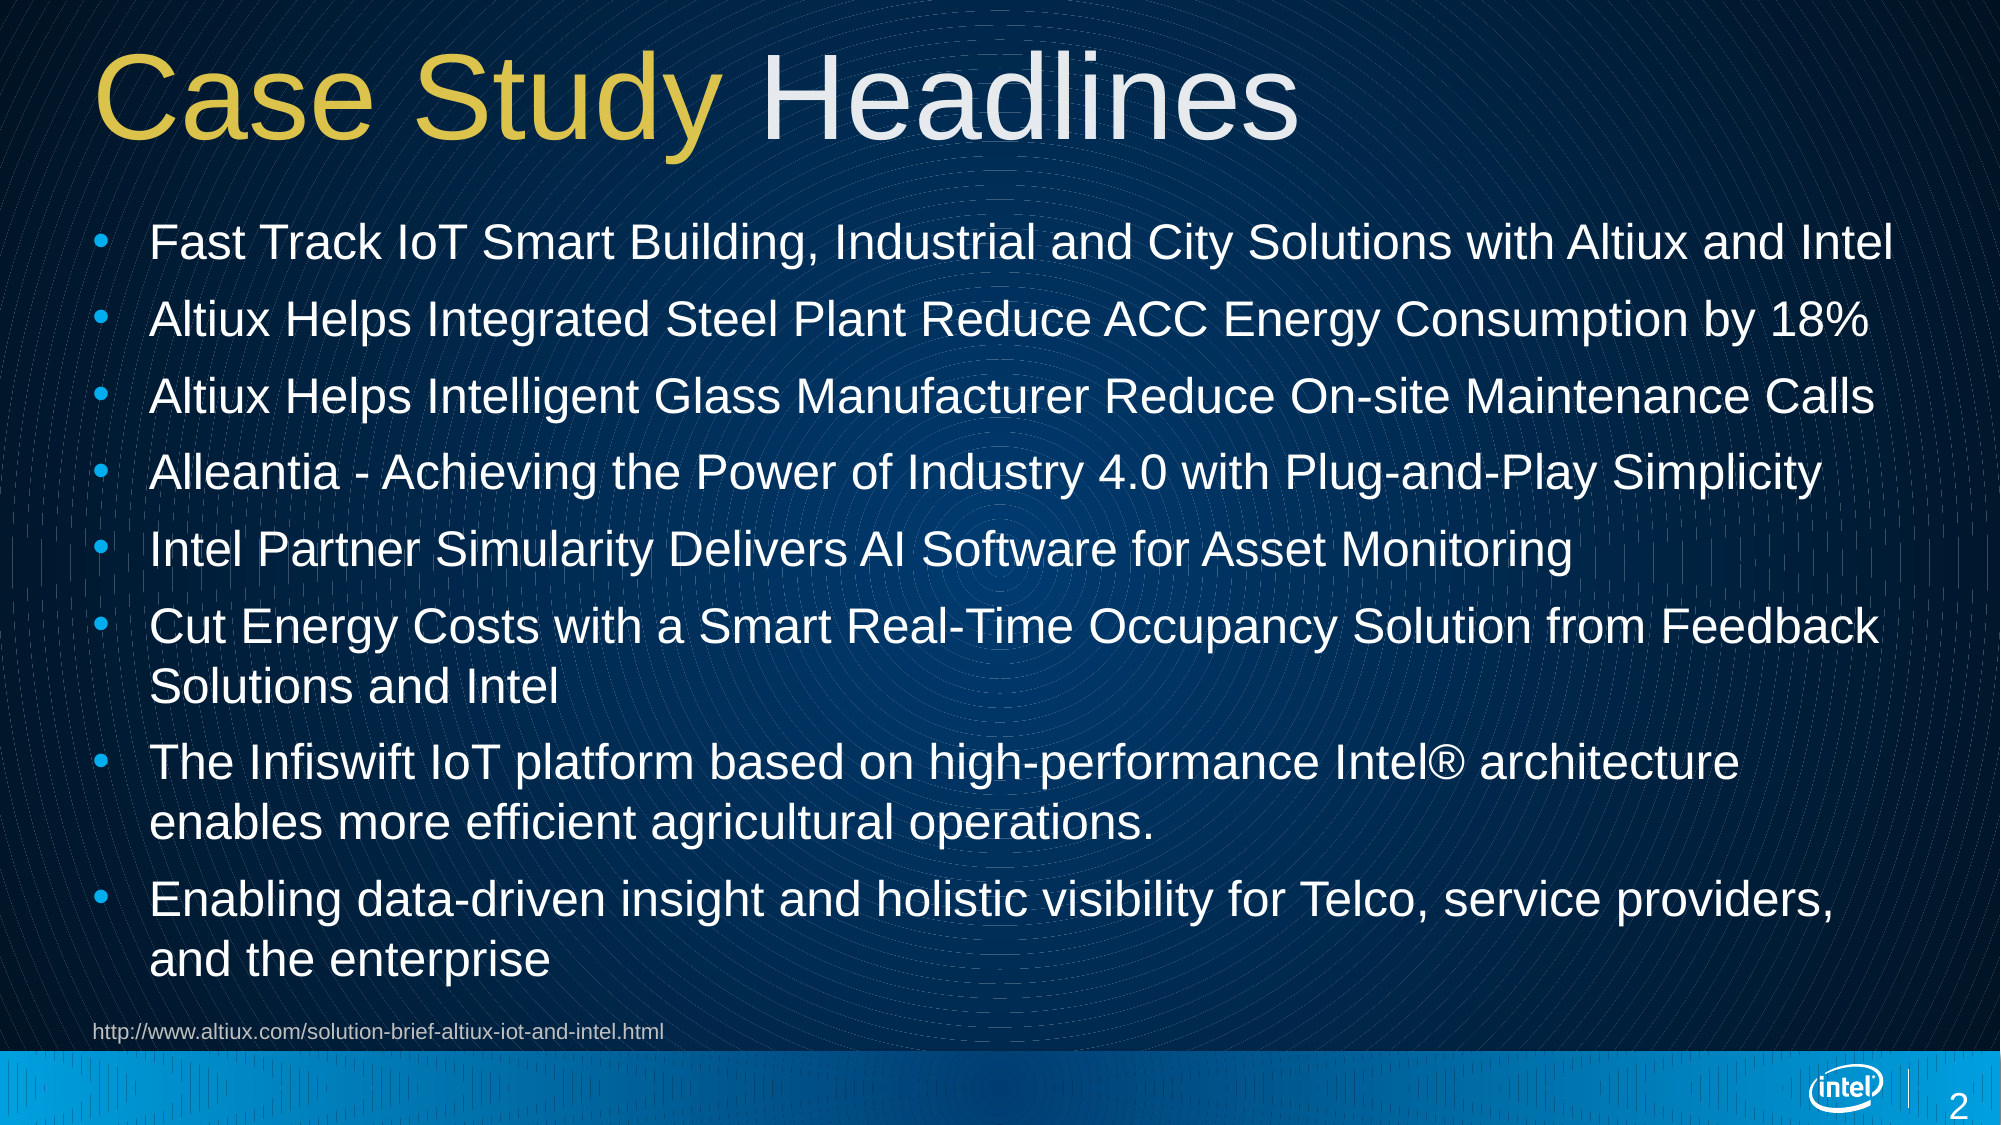

# Case Study Headlines
Fast Track IoT Smart Building, Industrial and City Solutions with Altiux and Intel
Altiux Helps Integrated Steel Plant Reduce ACC Energy Consumption by 18%
Altiux Helps Intelligent Glass Manufacturer Reduce On-site Maintenance Calls
Alleantia - Achieving the Power of Industry 4.0 with Plug-and-Play Simplicity
Intel Partner Simularity Delivers AI Software for Asset Monitoring
Cut Energy Costs with a Smart Real-Time Occupancy Solution from Feedback Solutions and Intel
The Infiswift IoT platform based on high-performance Intel® architecture enables more efficient agricultural operations.
Enabling data-driven insight and holistic visibility for Telco, service providers, and the enterprise
http://www.altiux.com/solution-brief-altiux-iot-and-intel.html
22